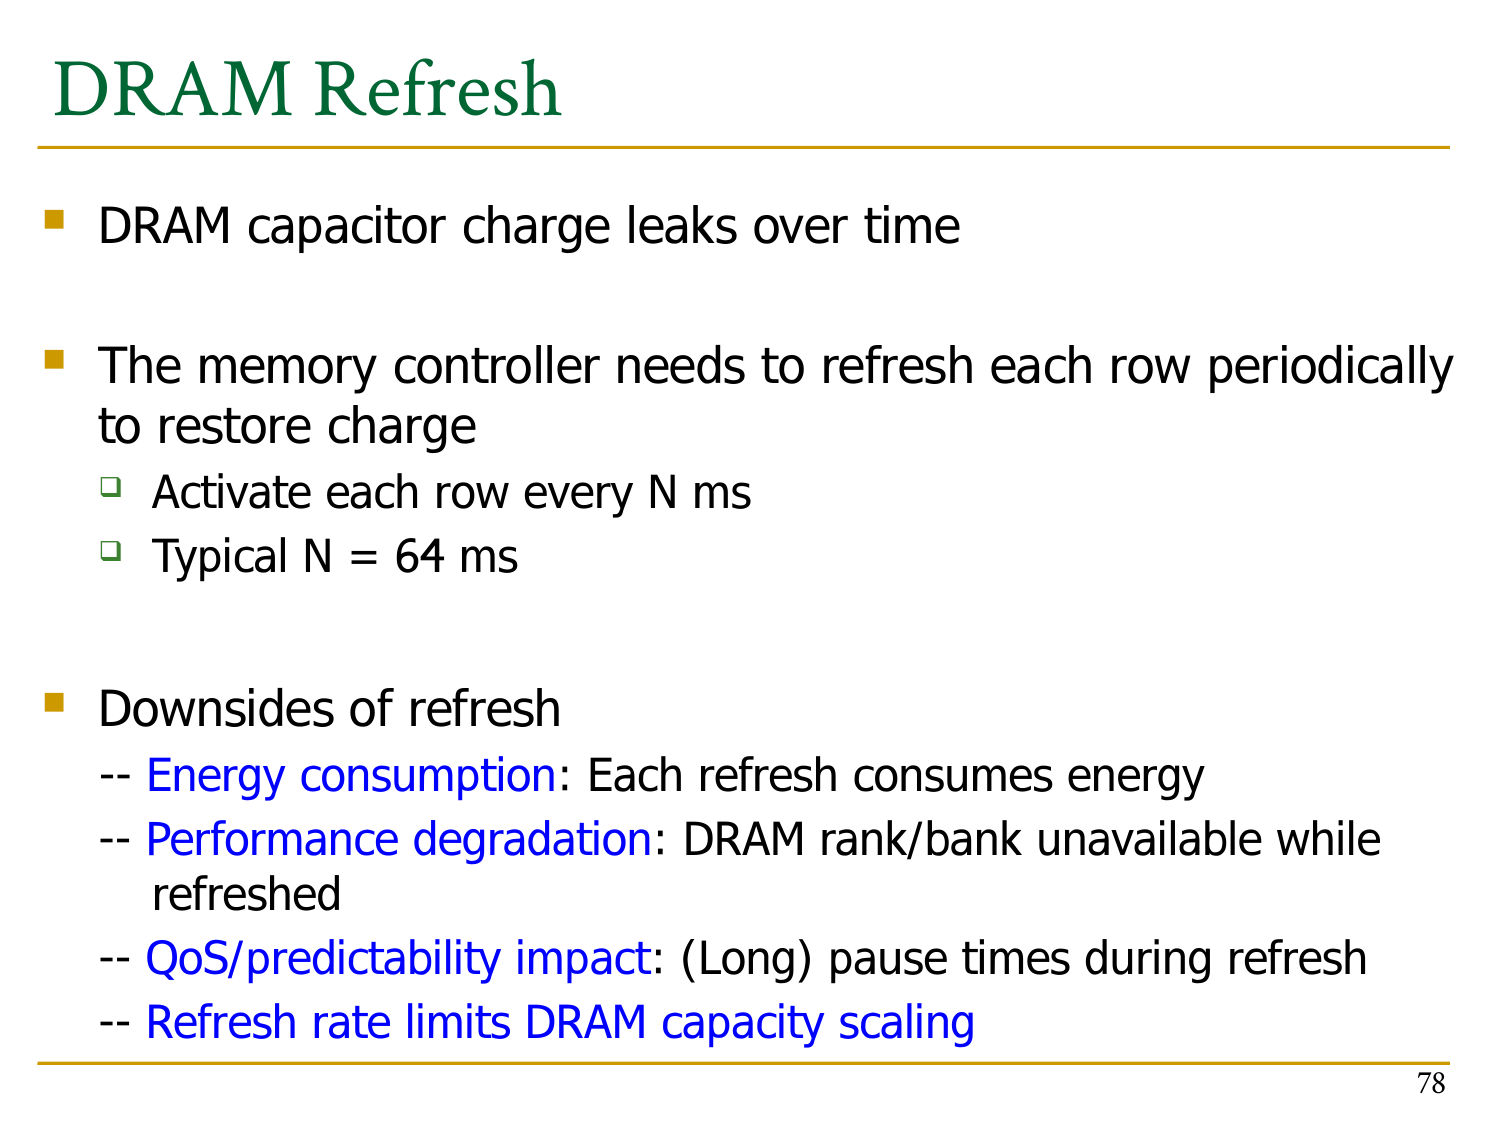

# DRAM Refresh
DRAM capacitor charge leaks over time

The memory controller needs to refresh each row periodically to restore charge
Activate each row every N ms
Typical N = 64 ms

Downsides of refresh
    -- Energy consumption: Each refresh consumes energy
-- Performance degradation: DRAM rank/bank unavailable while refreshed
-- QoS/predictability impact: (Long) pause times during refresh
-- Refresh rate limits DRAM capacity scaling

78